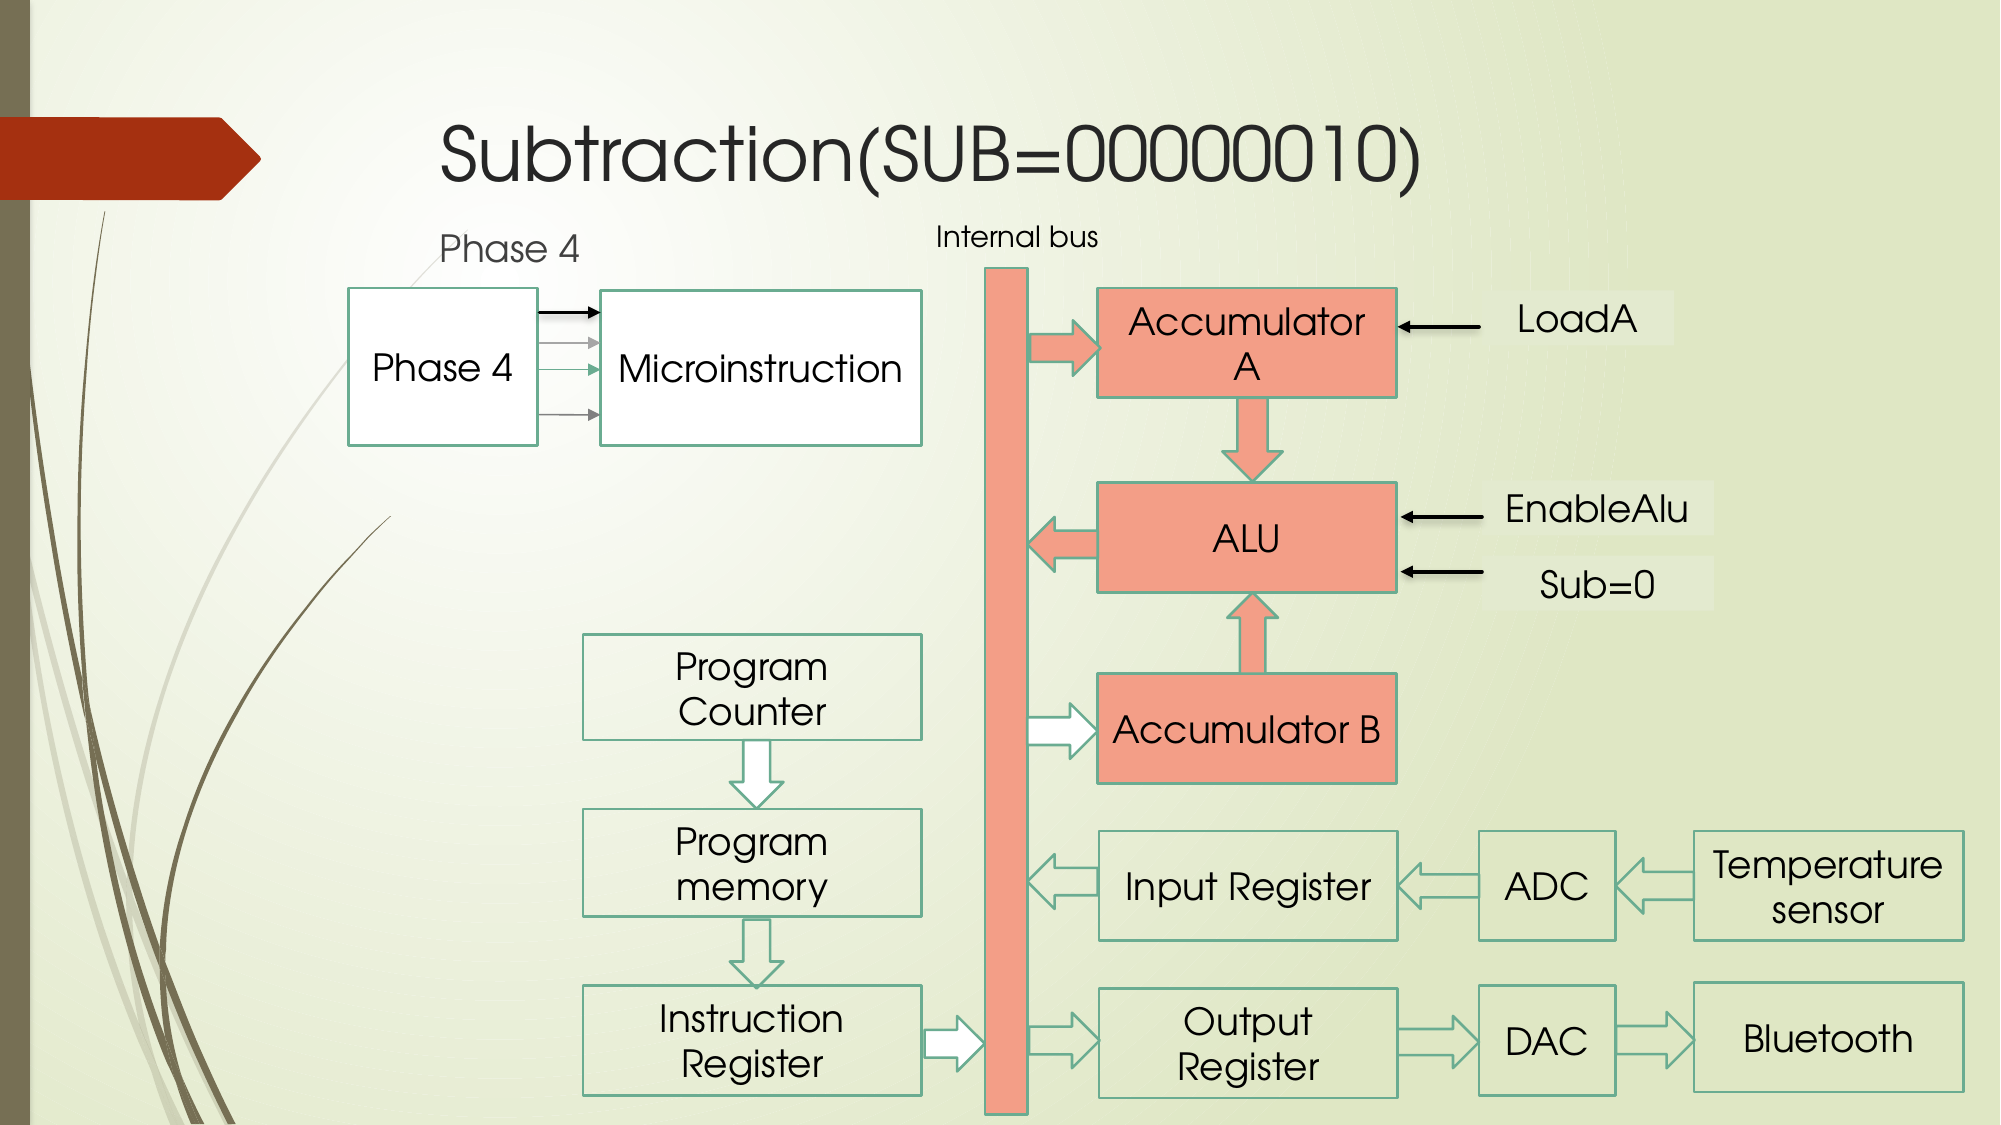

# Subtraction(SUB=00000010)
Internal bus
Phase 4

Phase 4
Accumulator A
Microinstruction
LoadA

EnableAlu
ALU

Sub=0

Program Counter
Accumulator B

Program memory
Input Register
ADC
Temperature sensor

Bluetooth
Instruction Register
DAC
Output Register